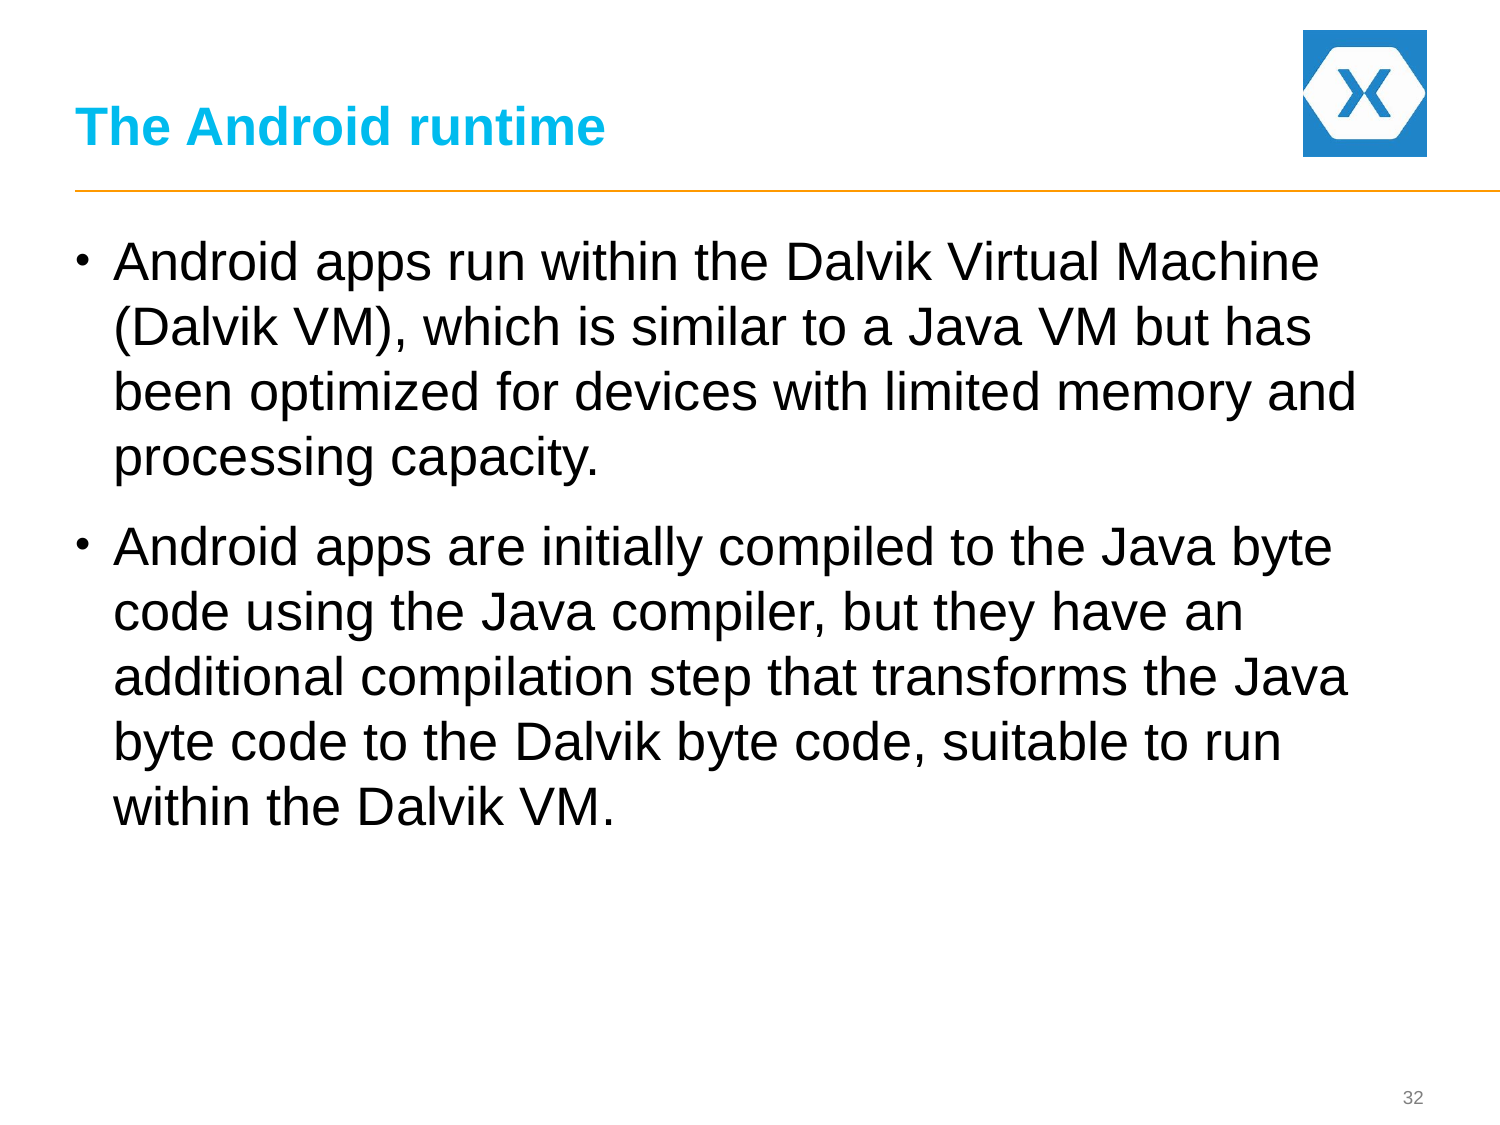

# The Android runtime
Android apps run within the Dalvik Virtual Machine (Dalvik VM), which is similar to a Java VM but has been optimized for devices with limited memory and processing capacity.
Android apps are initially compiled to the Java byte code using the Java compiler, but they have an additional compilation step that transforms the Java byte code to the Dalvik byte code, suitable to run within the Dalvik VM.